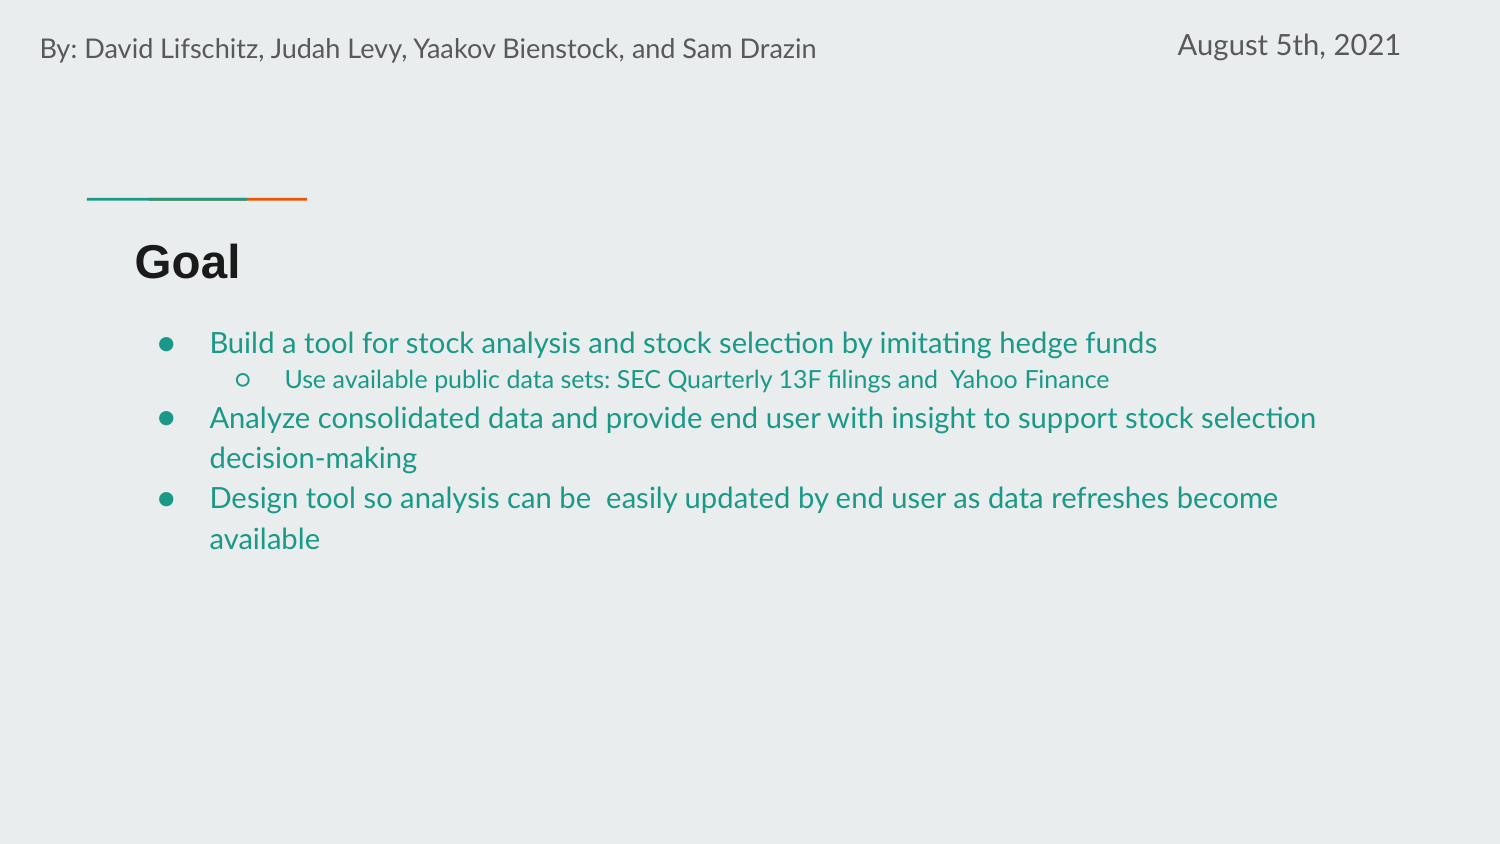

By: David Lifschitz, Judah Levy, Yaakov Bienstock, and Sam Drazin
August 5th, 2021
# Goal
Build a tool for stock analysis and stock selection by imitating hedge funds
Use available public data sets: SEC Quarterly 13F filings and  Yahoo Finance
Analyze consolidated data and provide end user with insight to support stock selection decision-making
Design tool so analysis can be  easily updated by end user as data refreshes become available